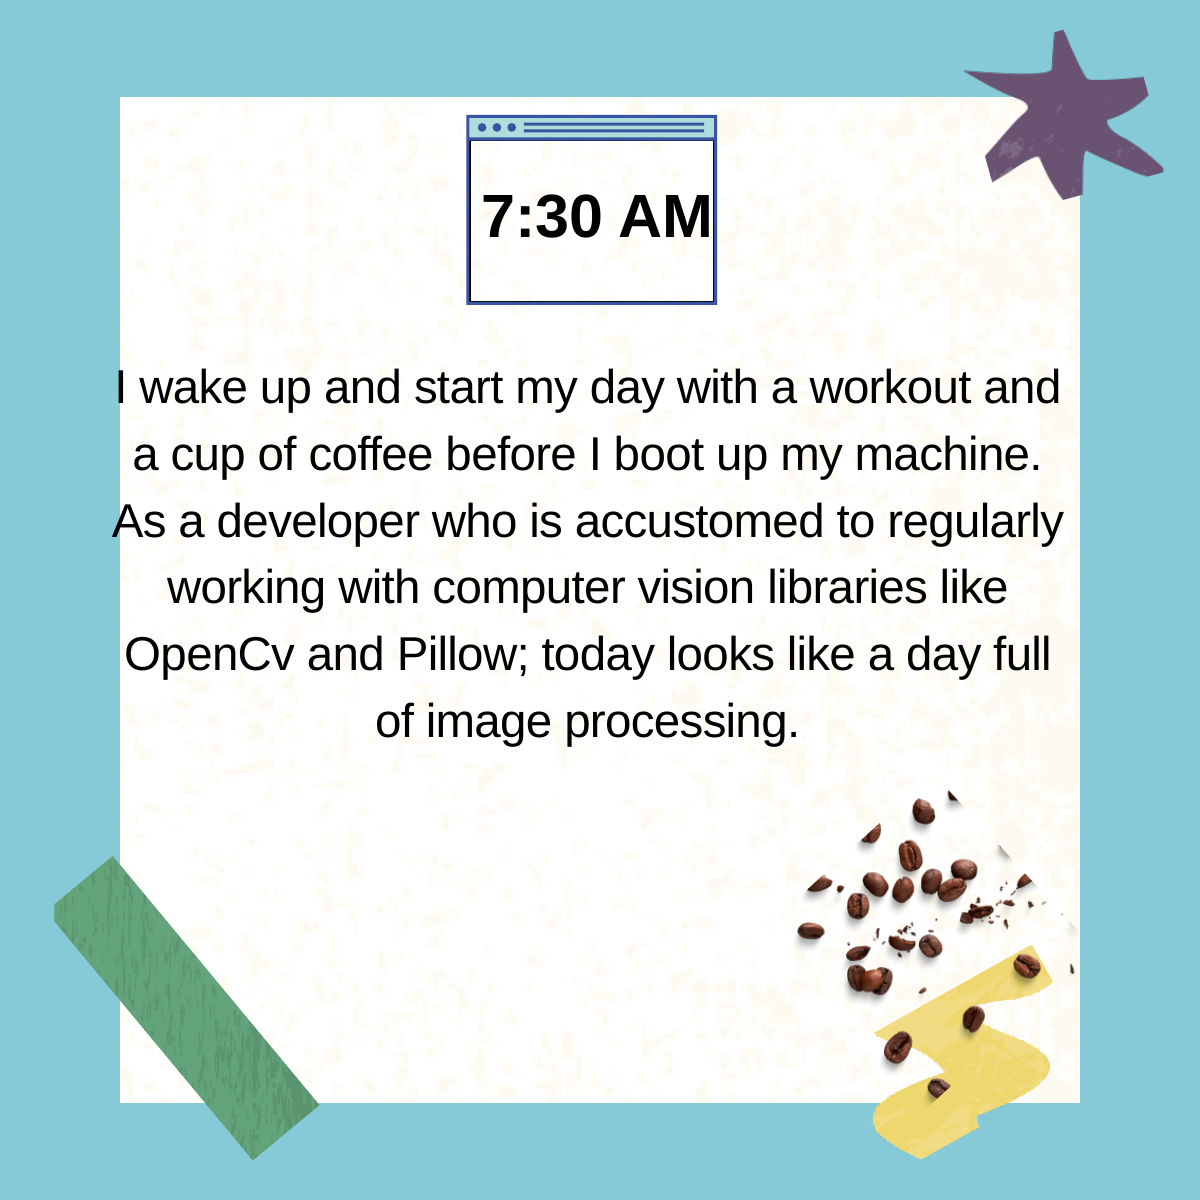

7:30 AM
I wake up and start my day with a workout and a cup of coffee before I boot up my machine.
As a developer who is accustomed to regularly working with computer vision libraries like OpenCv and Pillow; today looks like a day full of image processing.